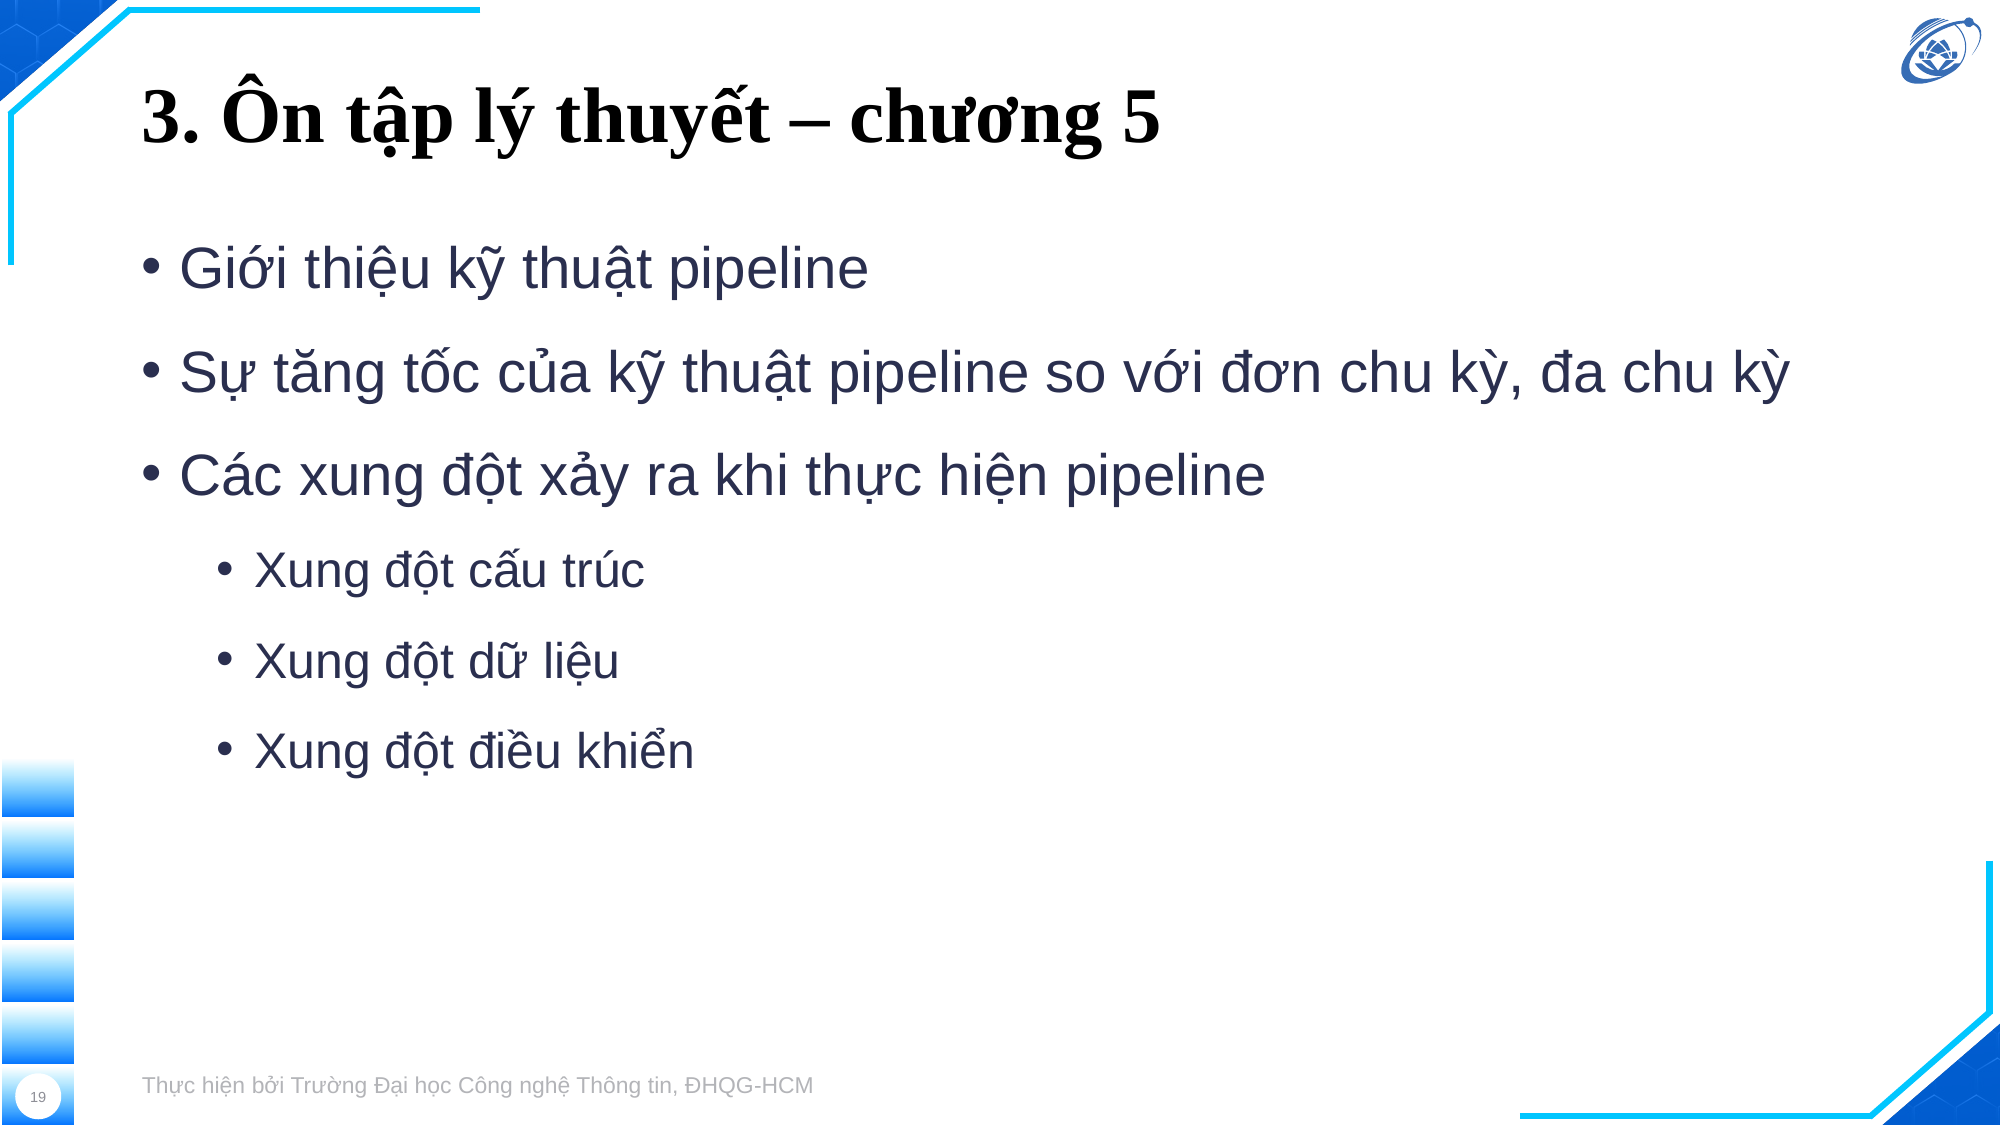

# 3. Ôn tập lý thuyết – chương 5
Giới thiệu kỹ thuật pipeline
Sự tăng tốc của kỹ thuật pipeline so với đơn chu kỳ, đa chu kỳ
Các xung đột xảy ra khi thực hiện pipeline
Xung đột cấu trúc
Xung đột dữ liệu
Xung đột điều khiển
Thực hiện bởi Trường Đại học Công nghệ Thông tin, ĐHQG-HCM
19